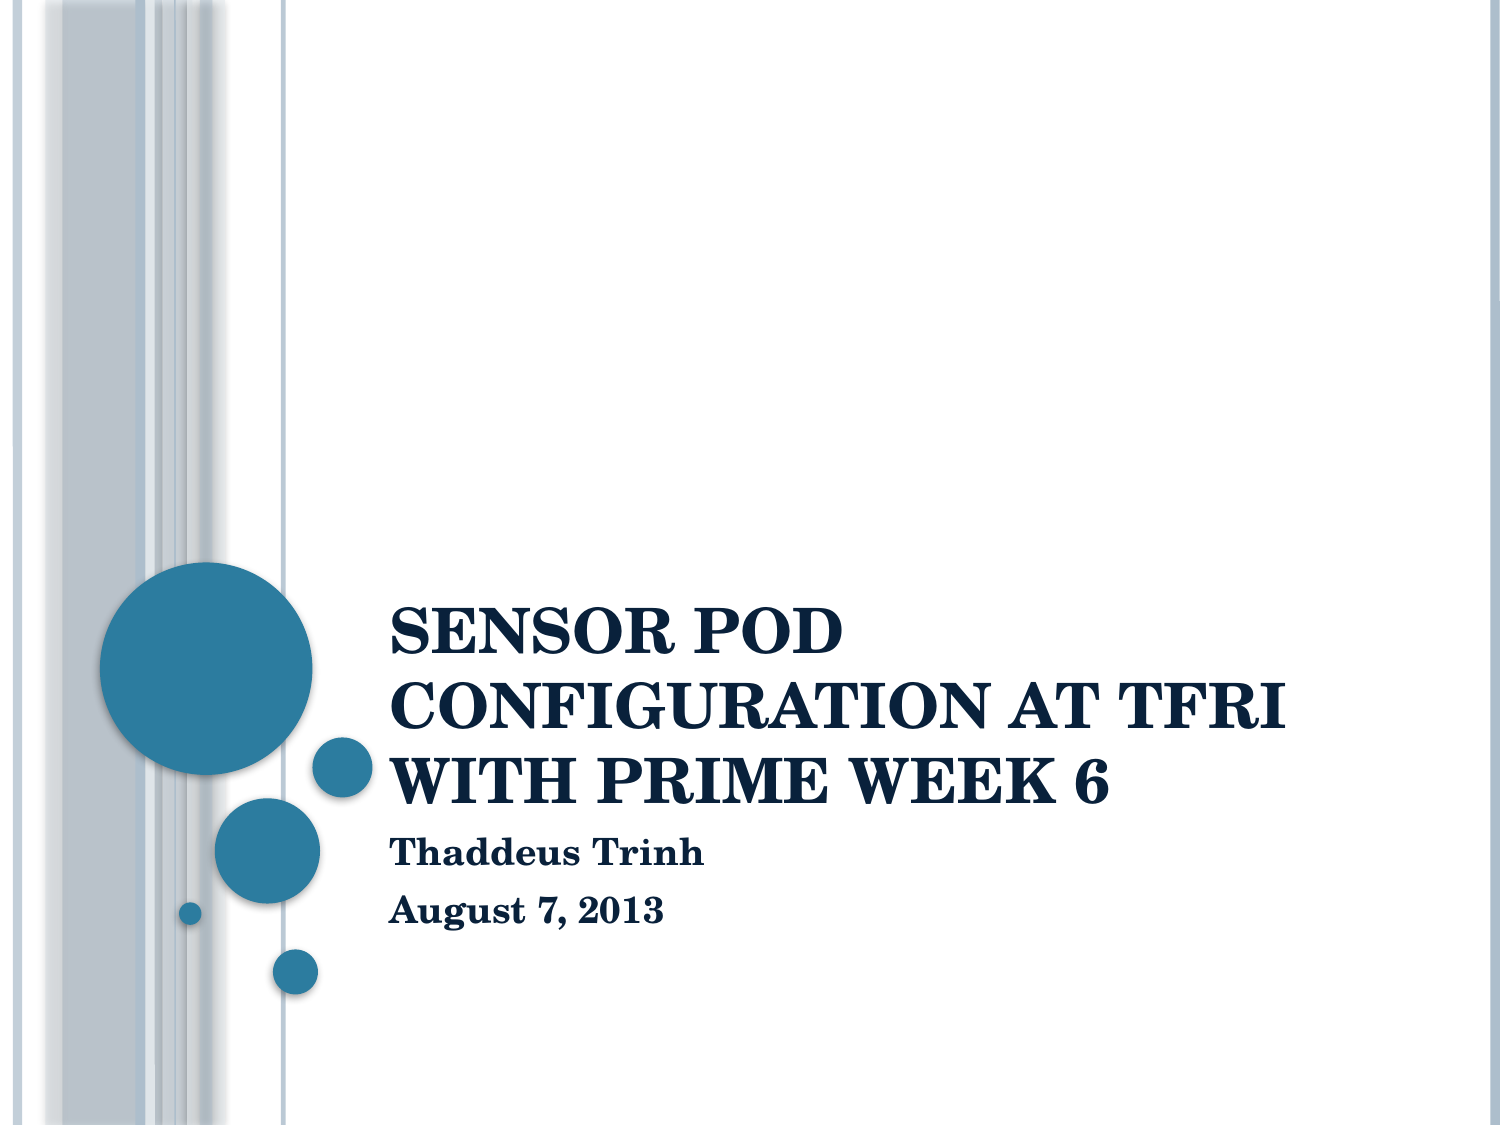

# Sensor Pod Configuration at TFRI with PRIME Week 6
Thaddeus Trinh
August 7, 2013